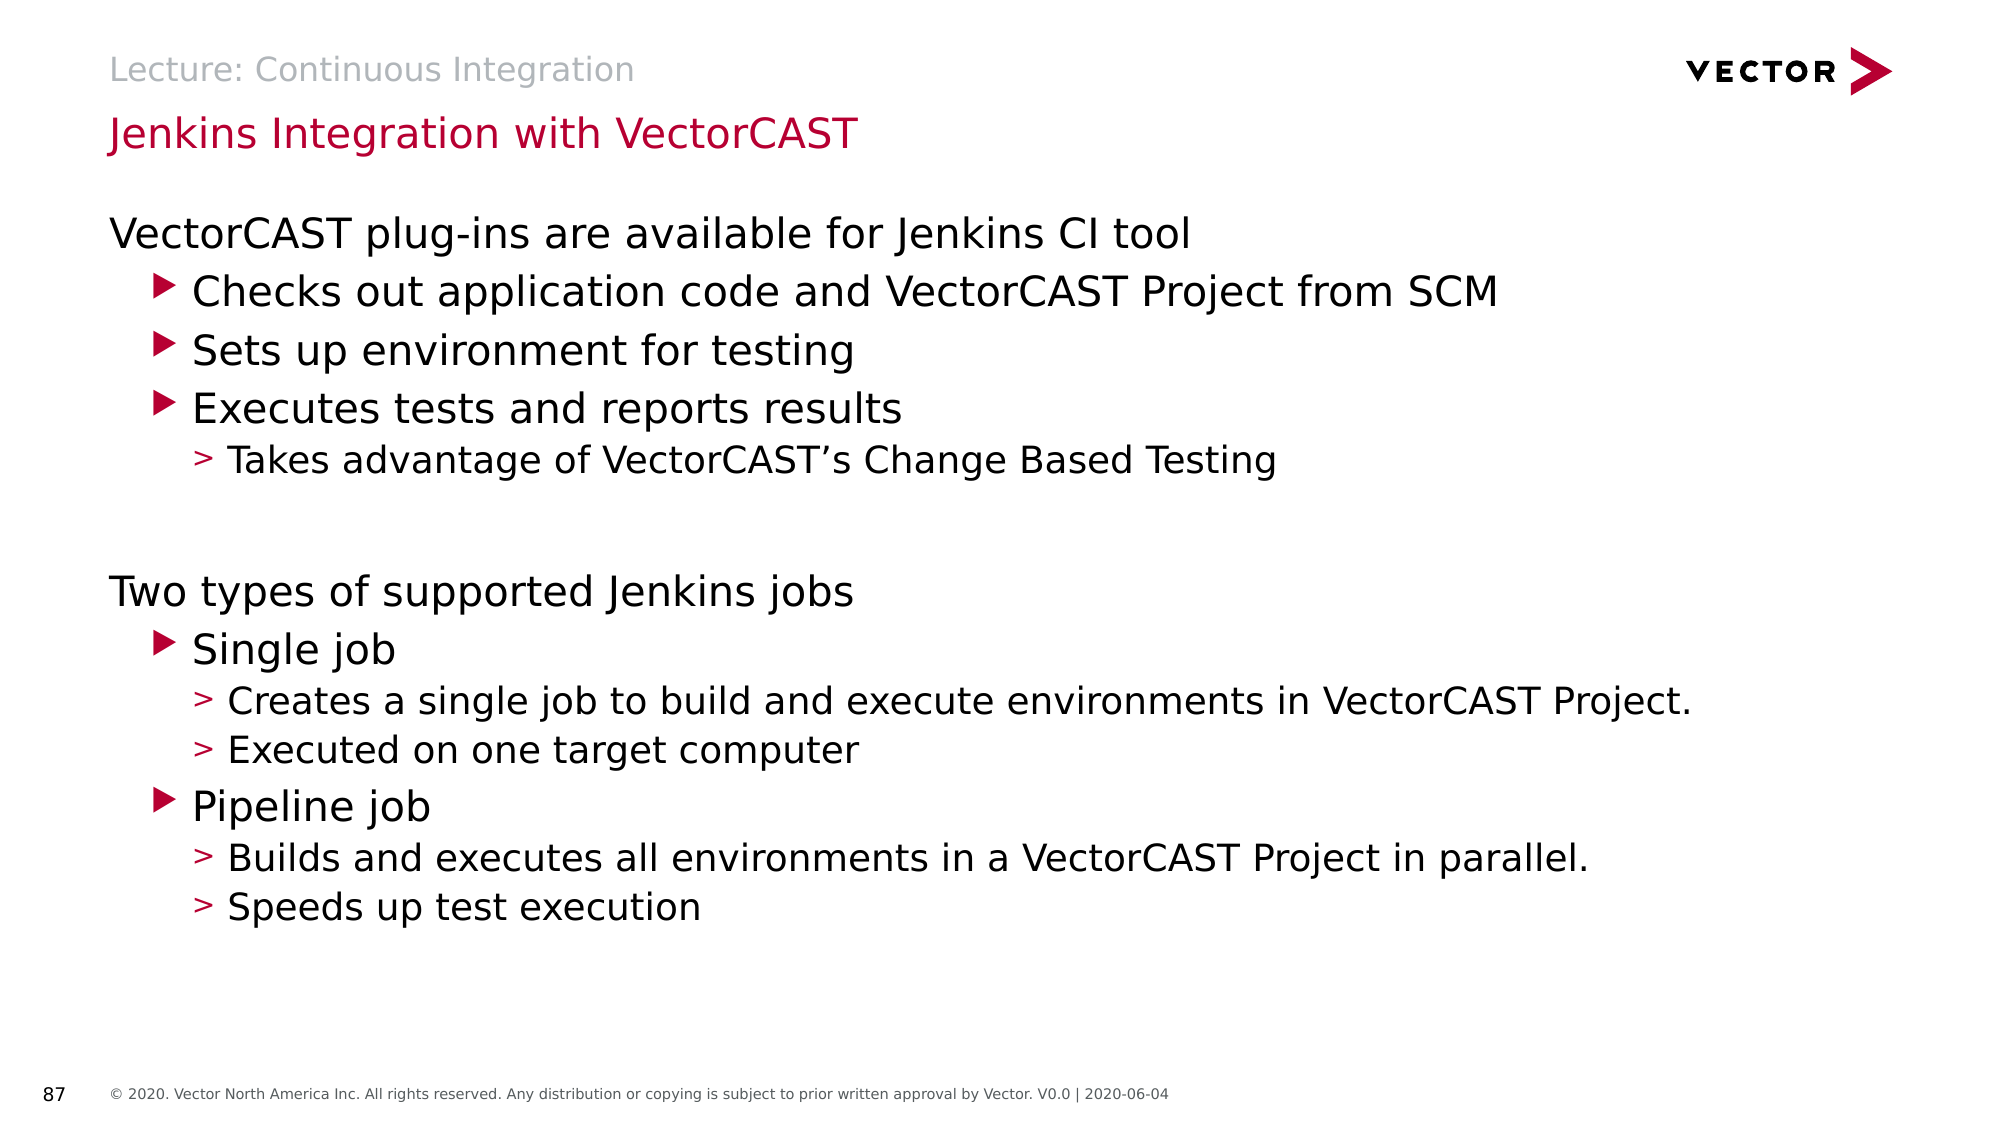

# Lecture: Continuous Integration
Jenkins Integration with VectorCAST
VectorCAST plug-ins are available for Jenkins CI tool
Checks out application code and VectorCAST Project from SCM
Sets up environment for testing
Executes tests and reports results
Takes advantage of VectorCAST’s Change Based Testing

Two types of supported Jenkins jobs
Single job
Creates a single job to build and execute environments in VectorCAST Project.
Executed on one target computer
Pipeline job
Builds and executes all environments in a VectorCAST Project in parallel.
Speeds up test execution